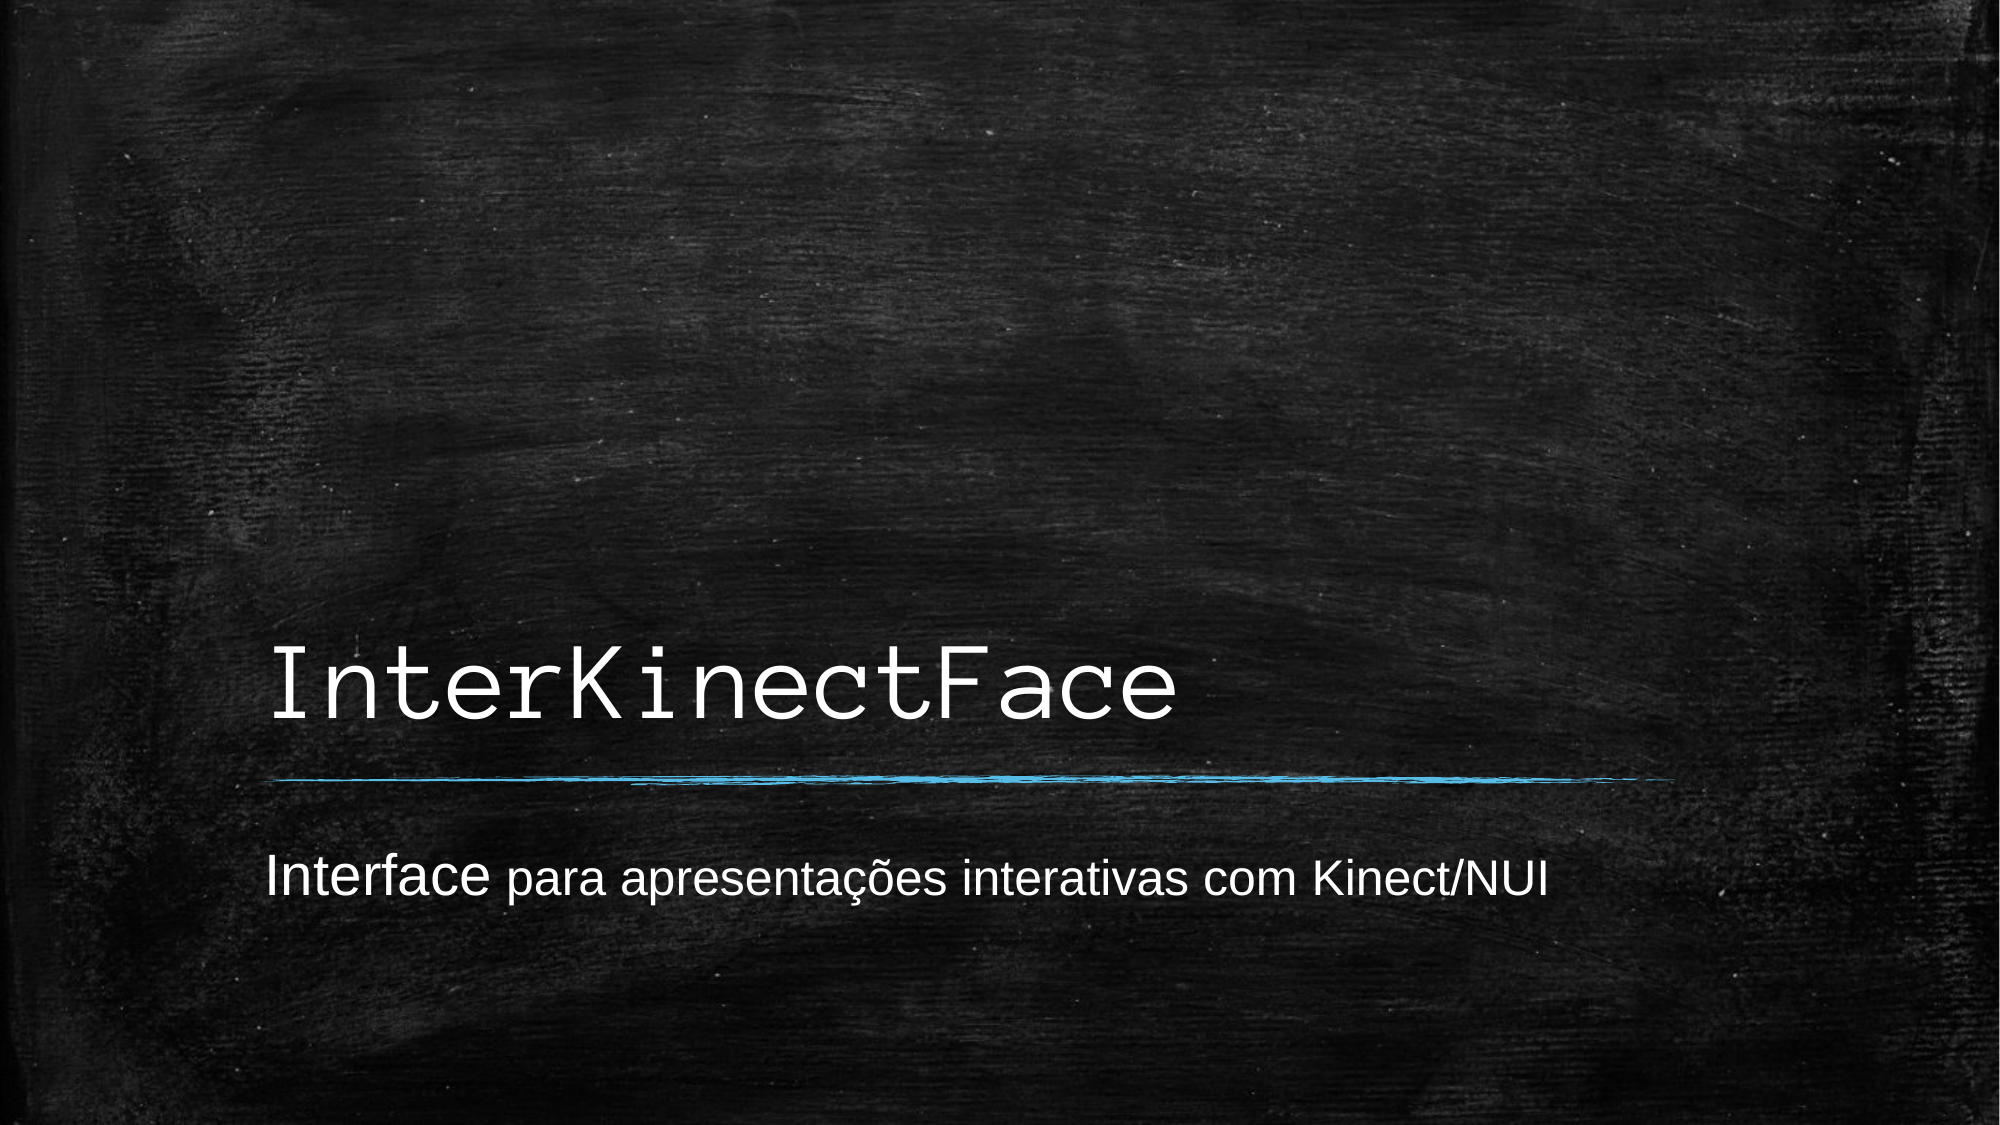

# InterKinectFace
Interface para apresentações interativas com Kinect/NUI